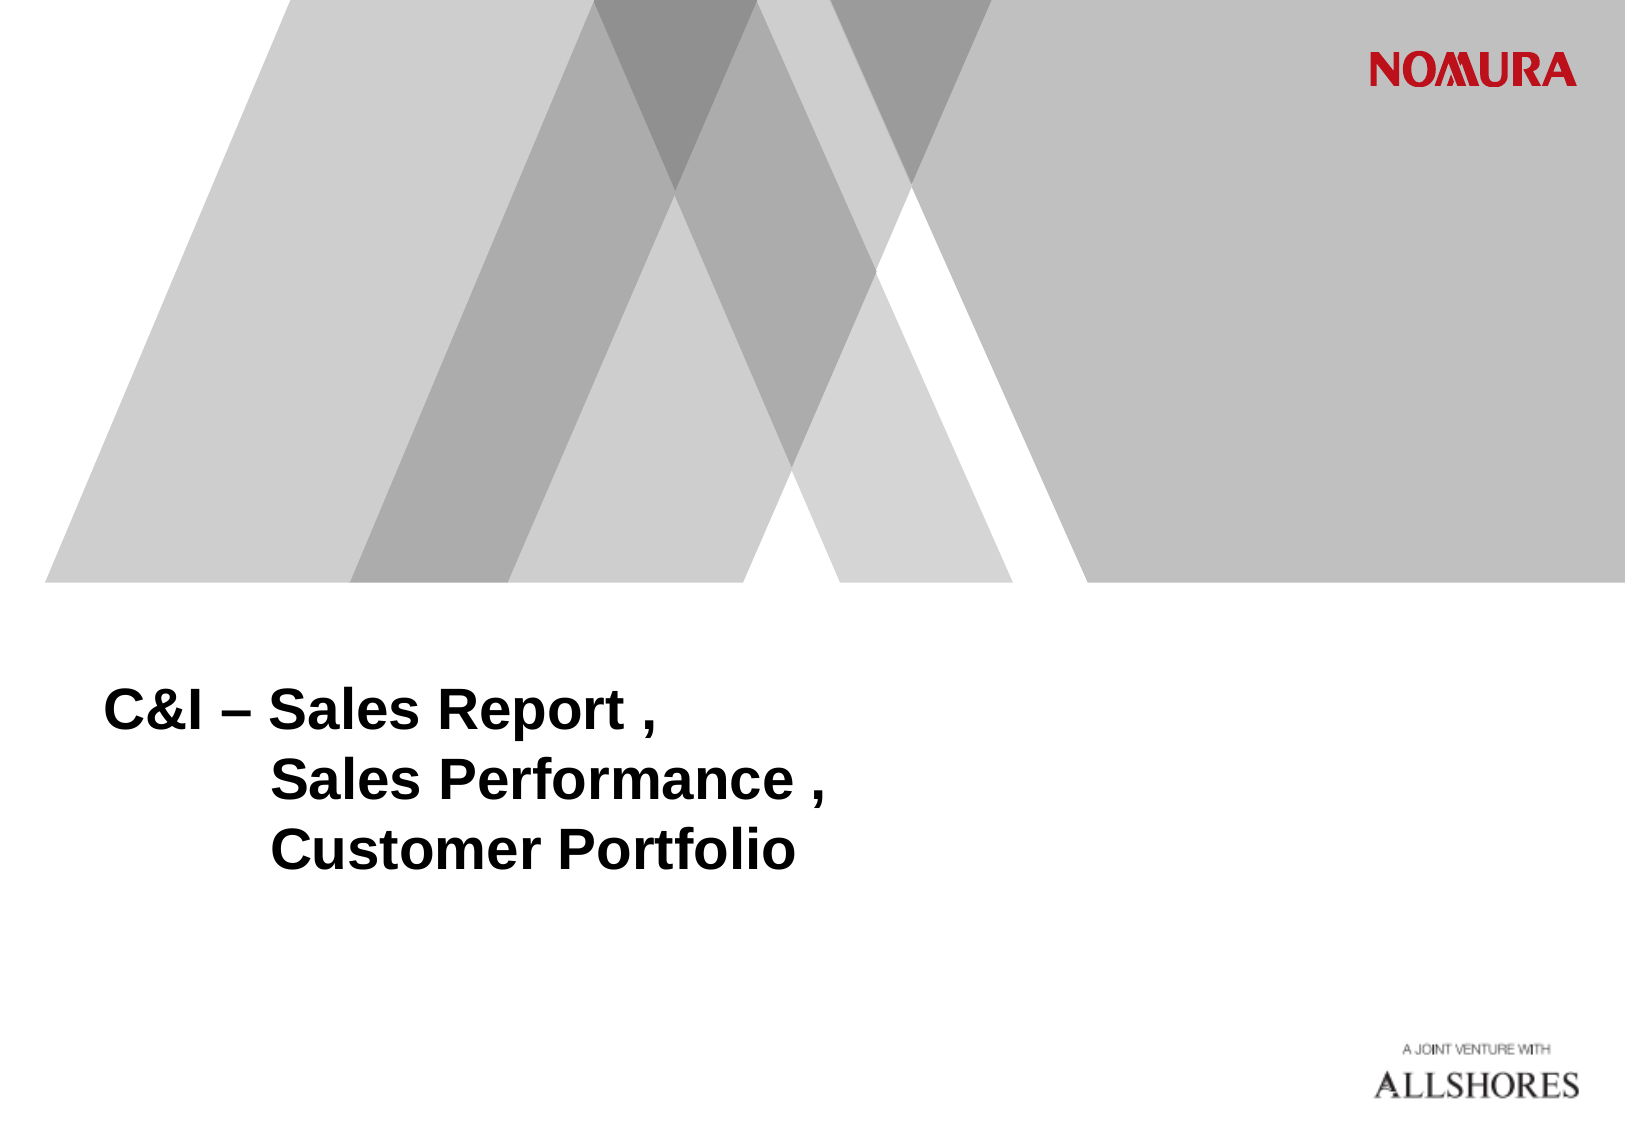

C&I – Sales Report ,
	 Sales Performance ,
	 Customer Portfolio